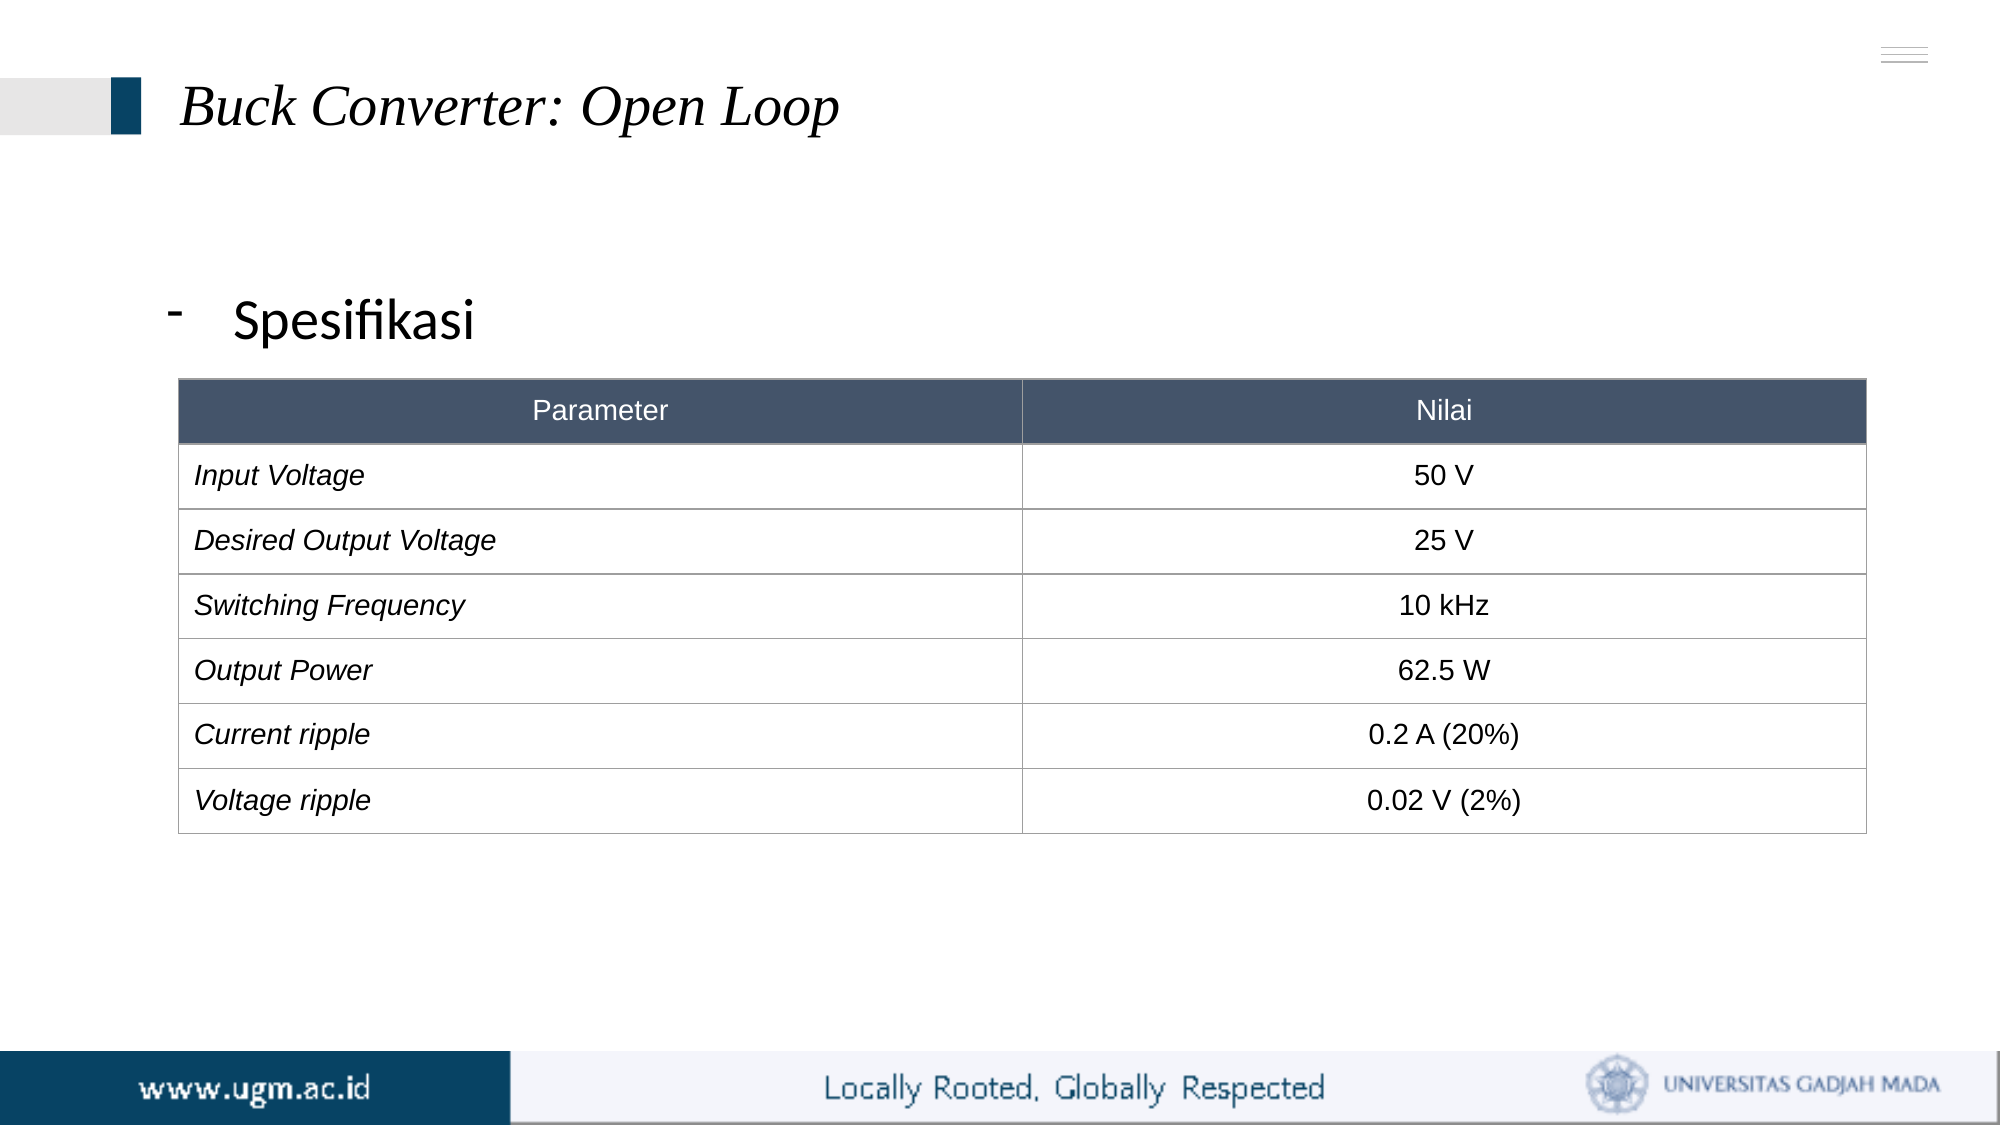

# Buck Converter: Open Loop

Spesifikasi

| Parameter | Nilai |
| --- | --- |
| Input Voltage | 50 V |
| Desired Output Voltage | 25 V |
| Switching Frequency | 10 kHz |
| Output Power | 62.5 W |
| Current ripple | 0.2 A (20%) |
| Voltage ripple | 0.02 V (2%) |